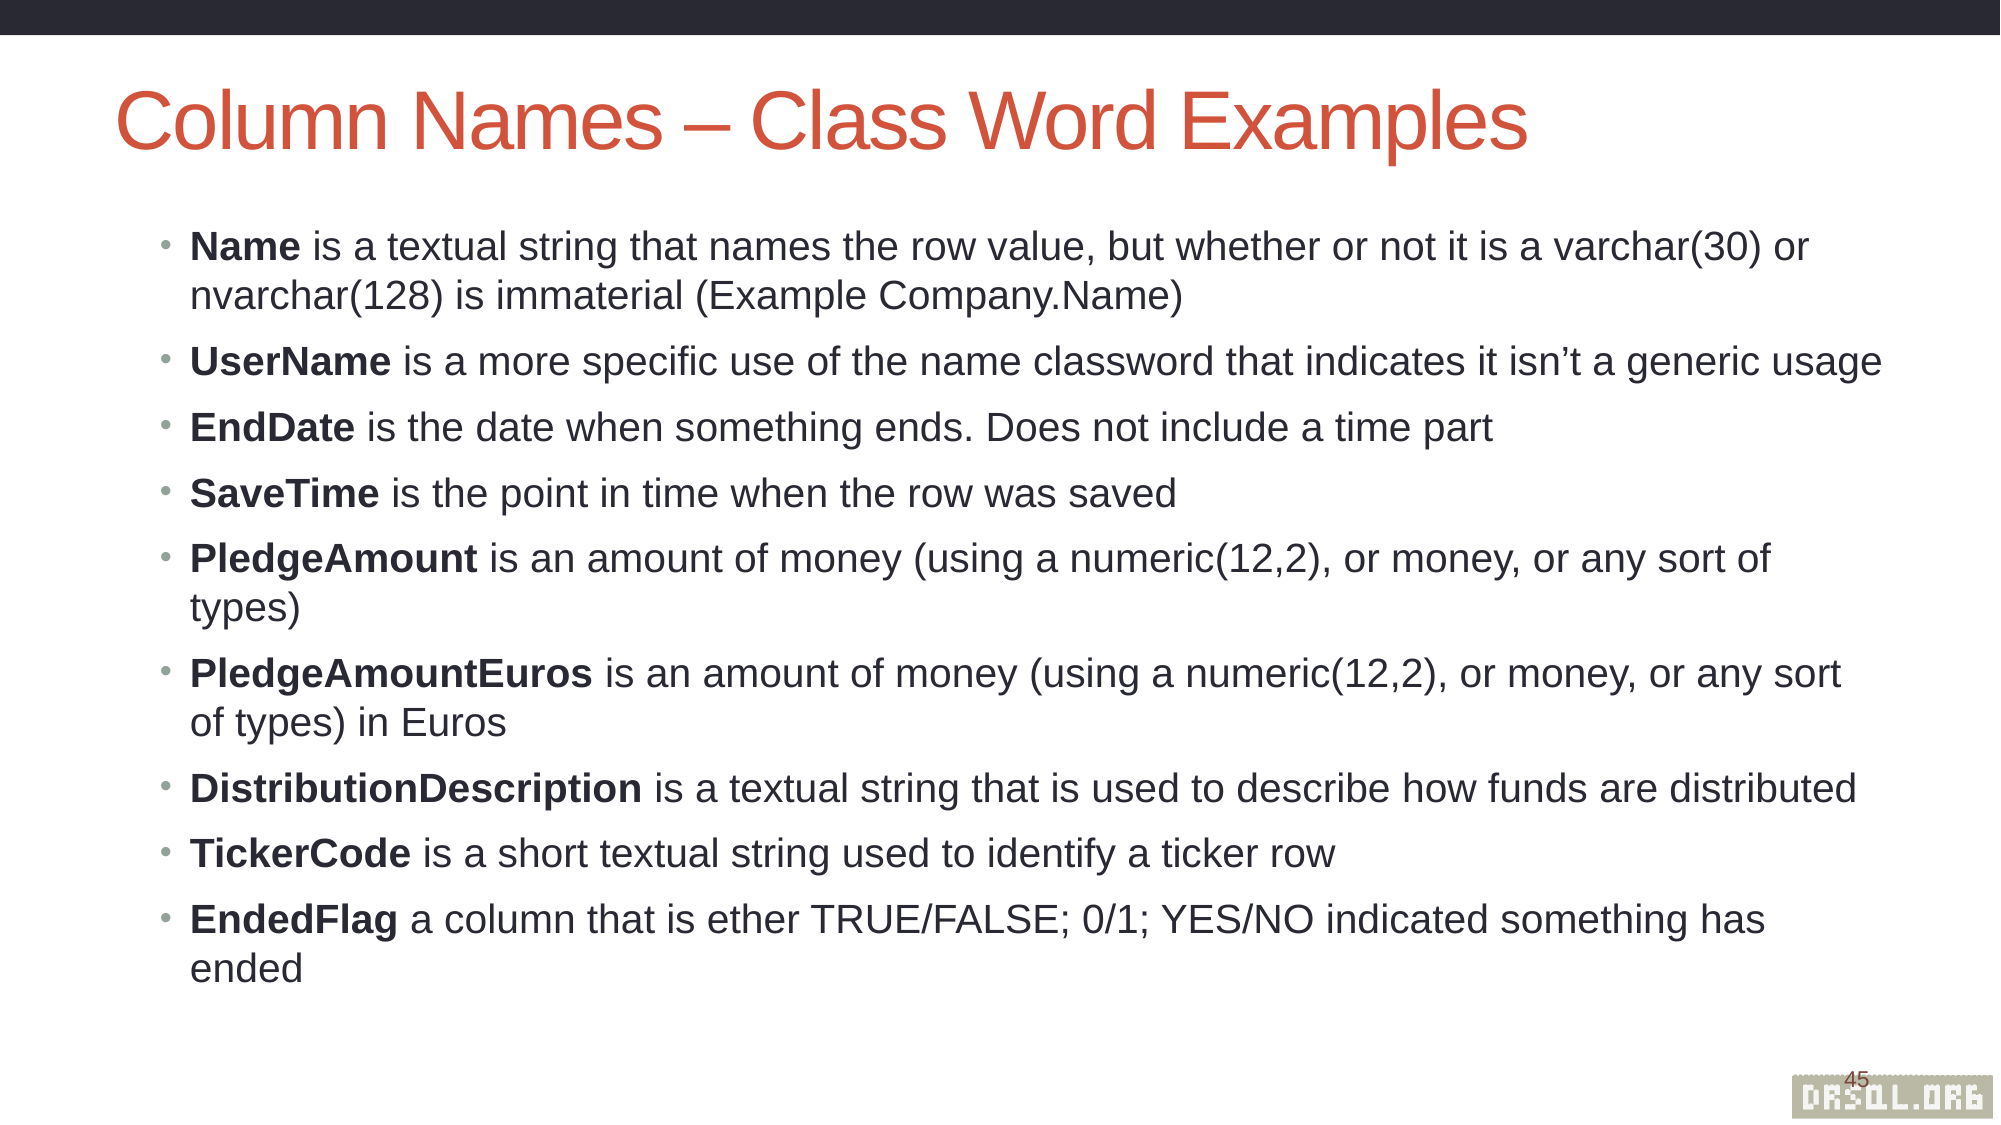

# Column Names – Class Word Examples
Name is a textual string that names the row value, but whether or not it is a varchar(30) or nvarchar(128) is immaterial (Example Company.Name)
UserName is a more specific use of the name classword that indicates it isn’t a generic usage
EndDate is the date when something ends. Does not include a time part
SaveTime is the point in time when the row was saved
PledgeAmount is an amount of money (using a numeric(12,2), or money, or any sort of types)
PledgeAmountEuros is an amount of money (using a numeric(12,2), or money, or any sort of types) in Euros
DistributionDescription is a textual string that is used to describe how funds are distributed
TickerCode is a short textual string used to identify a ticker row
EndedFlag a column that is ether TRUE/FALSE; 0/1; YES/NO indicated something has ended